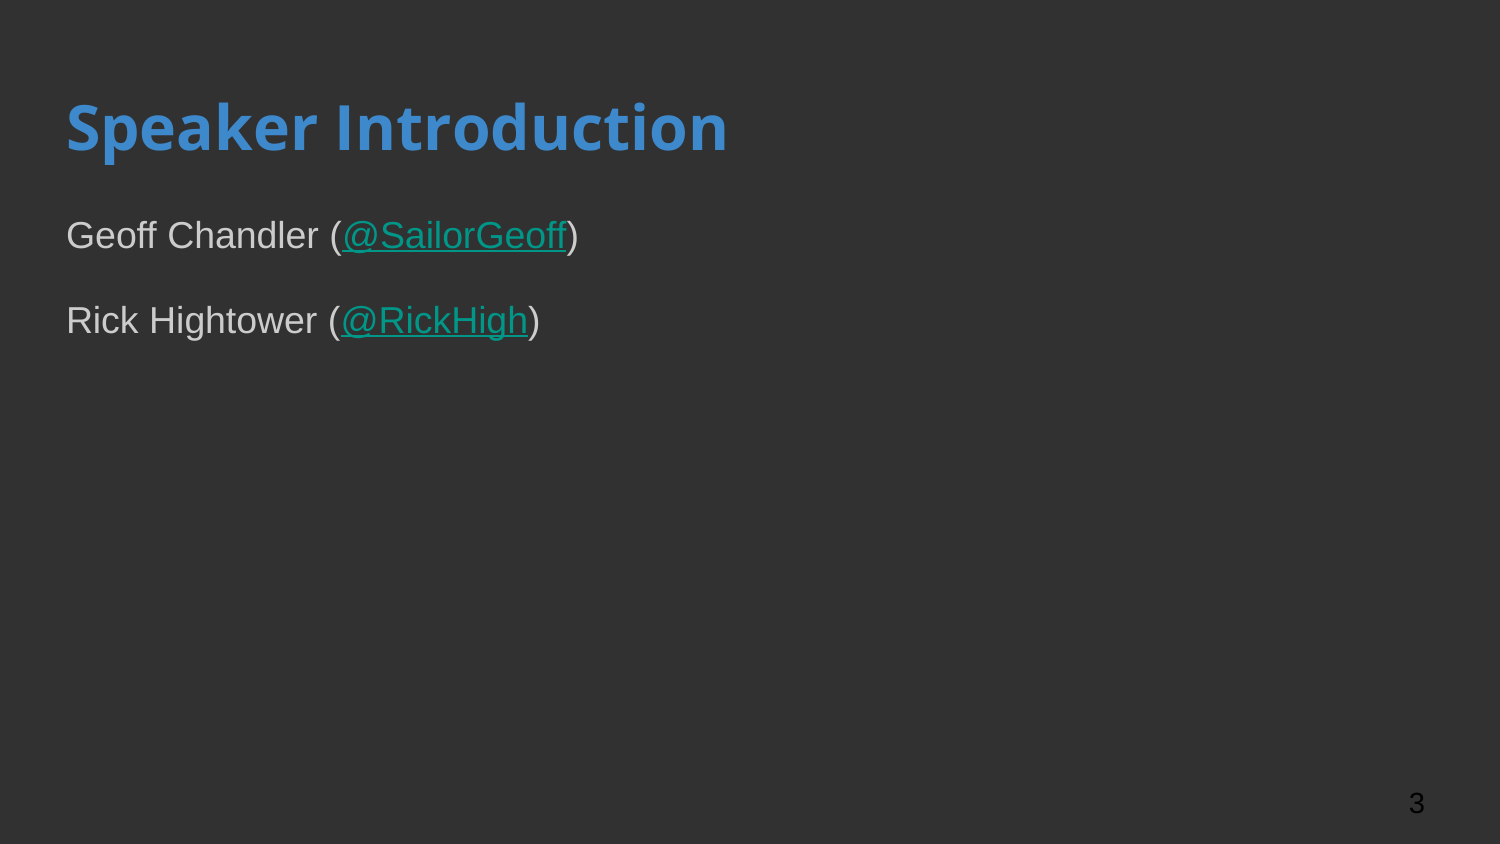

# Speaker Introduction
Geoff Chandler (@SailorGeoff)
Rick Hightower (@RickHigh)

3